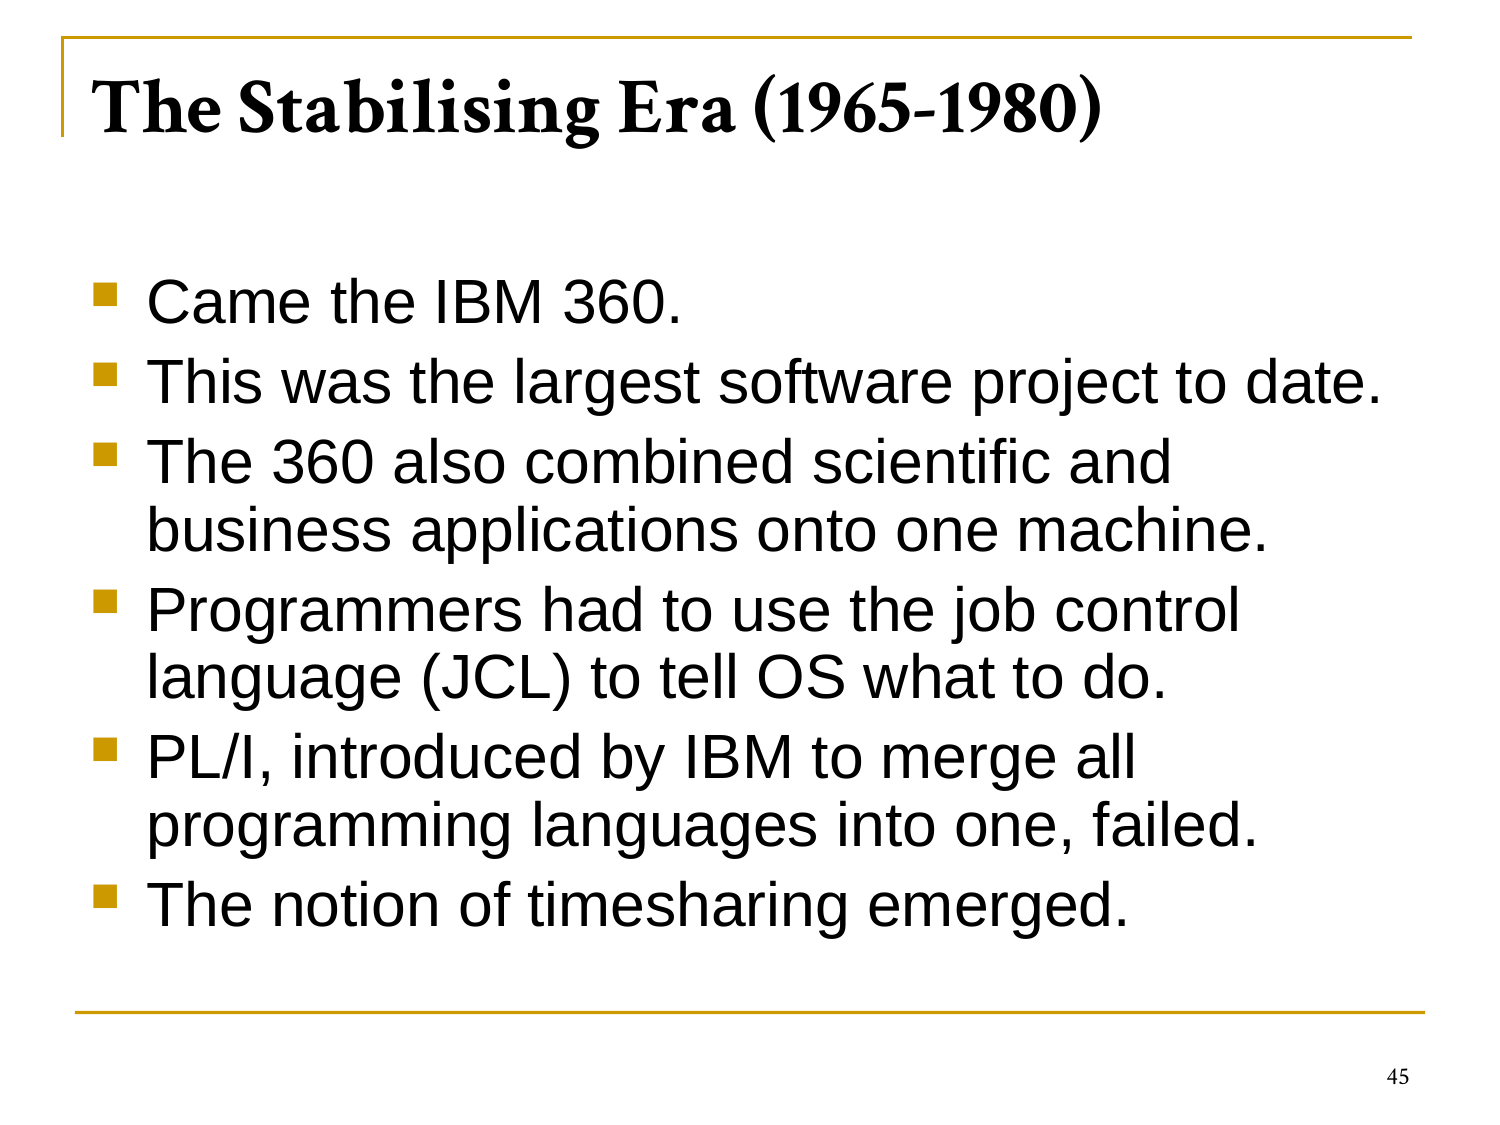

# The Stabilising Era (1965-1980)
Came the IBM 360.
This was the largest software project to date.
The 360 also combined scientific and business applications onto one machine.
Programmers had to use the job control language (JCL) to tell OS what to do.
PL/I, introduced by IBM to merge all programming languages into one, failed.
The notion of timesharing emerged.
45